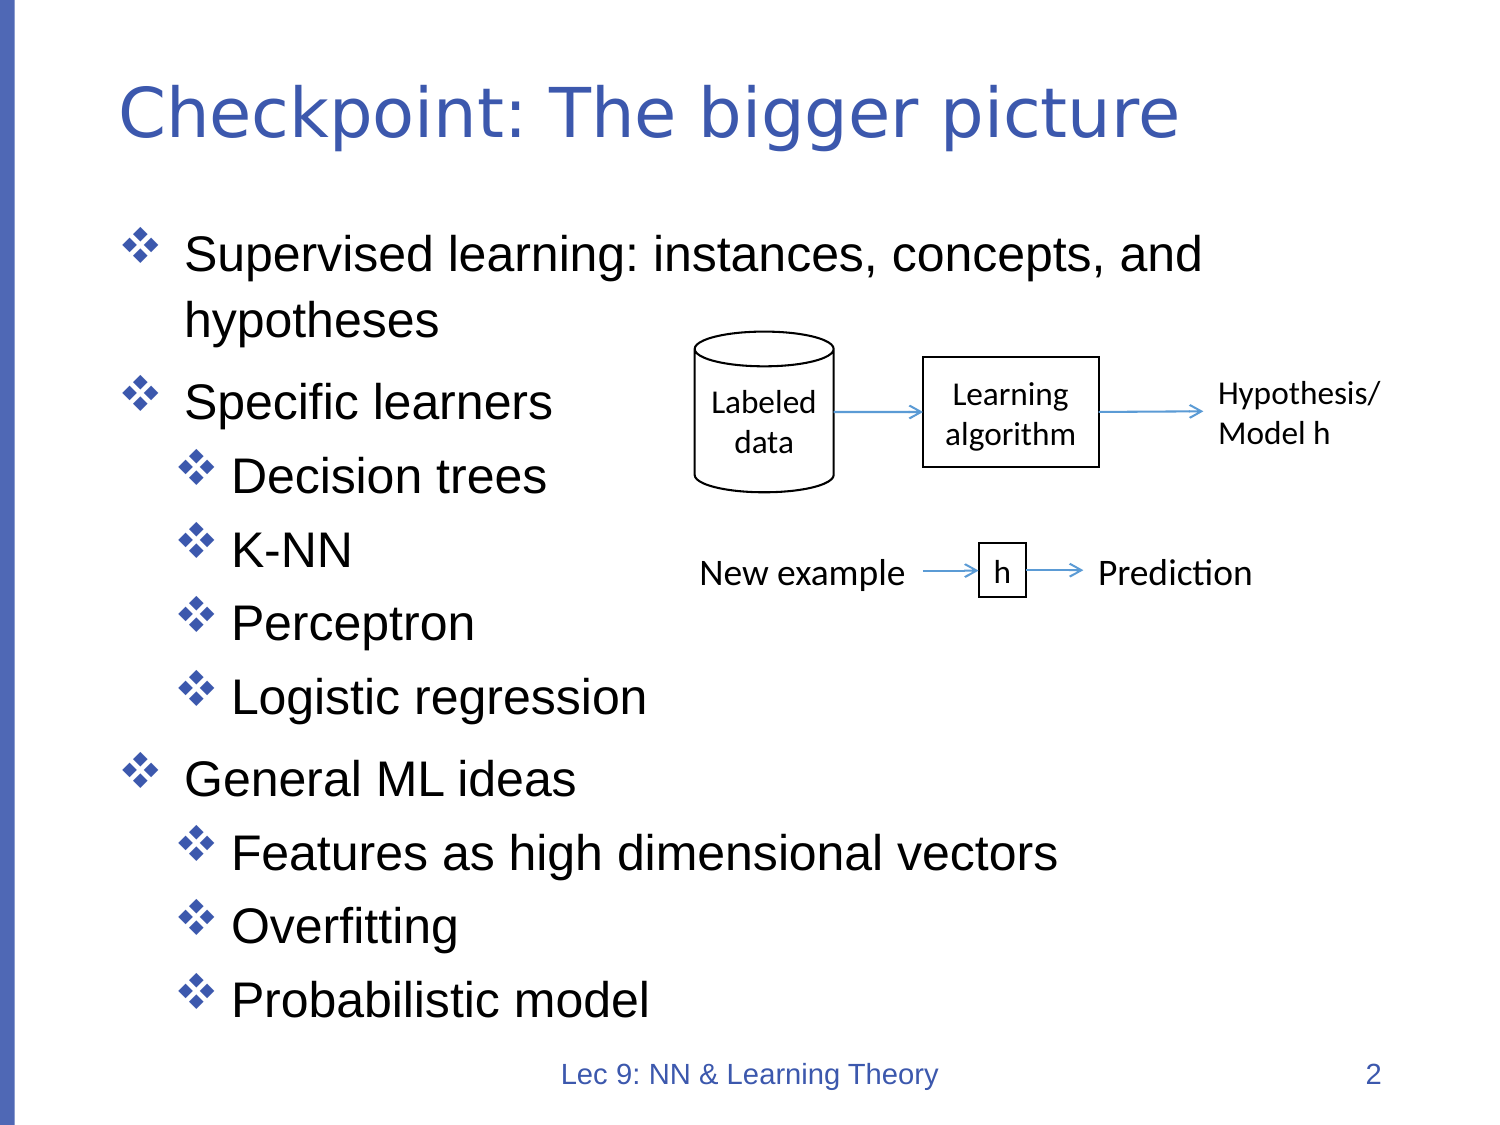

# Checkpoint: The bigger picture
Supervised learning: instances, concepts, and hypotheses
Specific learners
Decision trees
K-NN
Perceptron
Logistic regression
General ML ideas
Features as high dimensional vectors
Overfitting
Probabilistic model

Labeled data
Learning algorithm
Hypothesis/
Model h
New example
Prediction
h
Lec 9: NN & Learning Theory
2